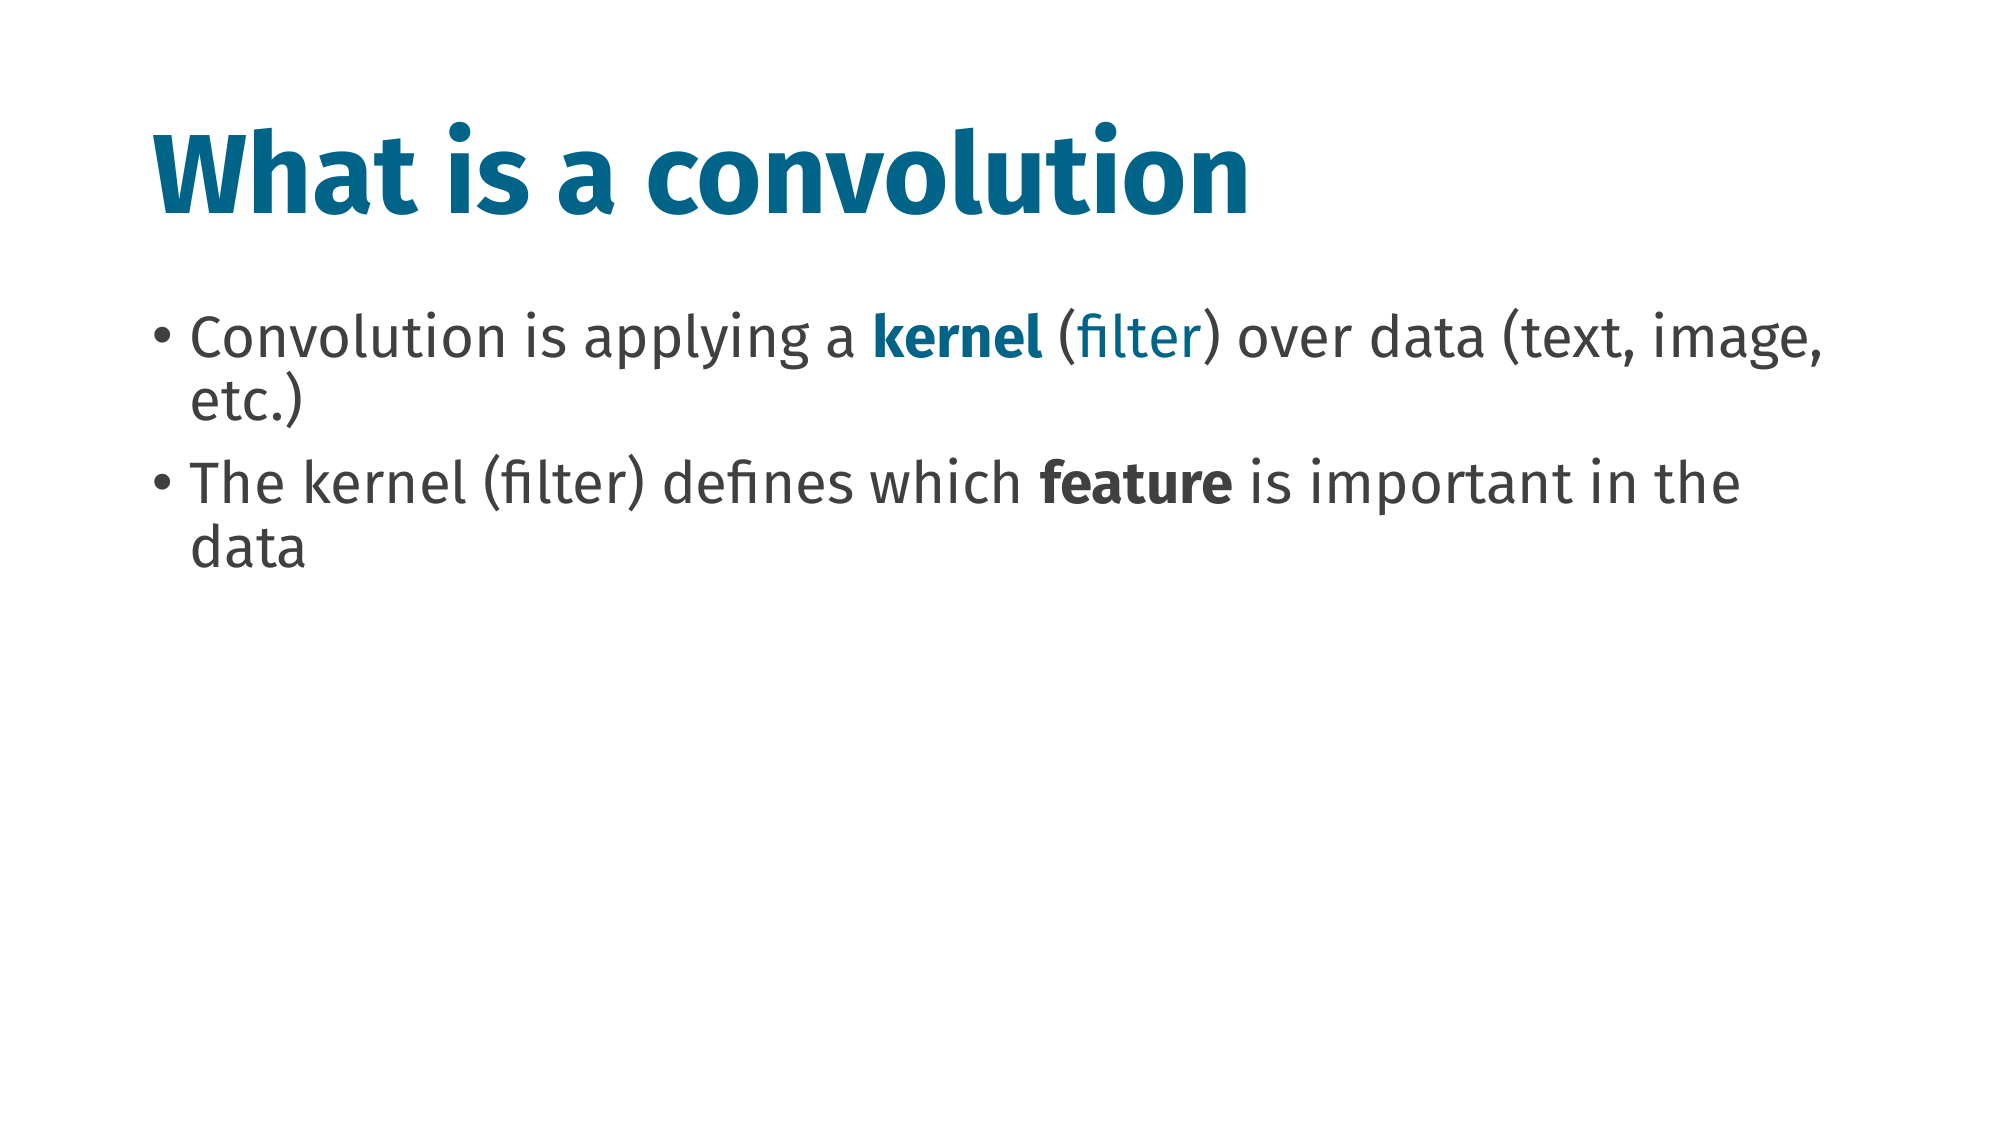

# What is a convolution
Convolution is applying a kernel (filter) over data (text, image, etc.)
The kernel (filter) defines which feature is important in the data